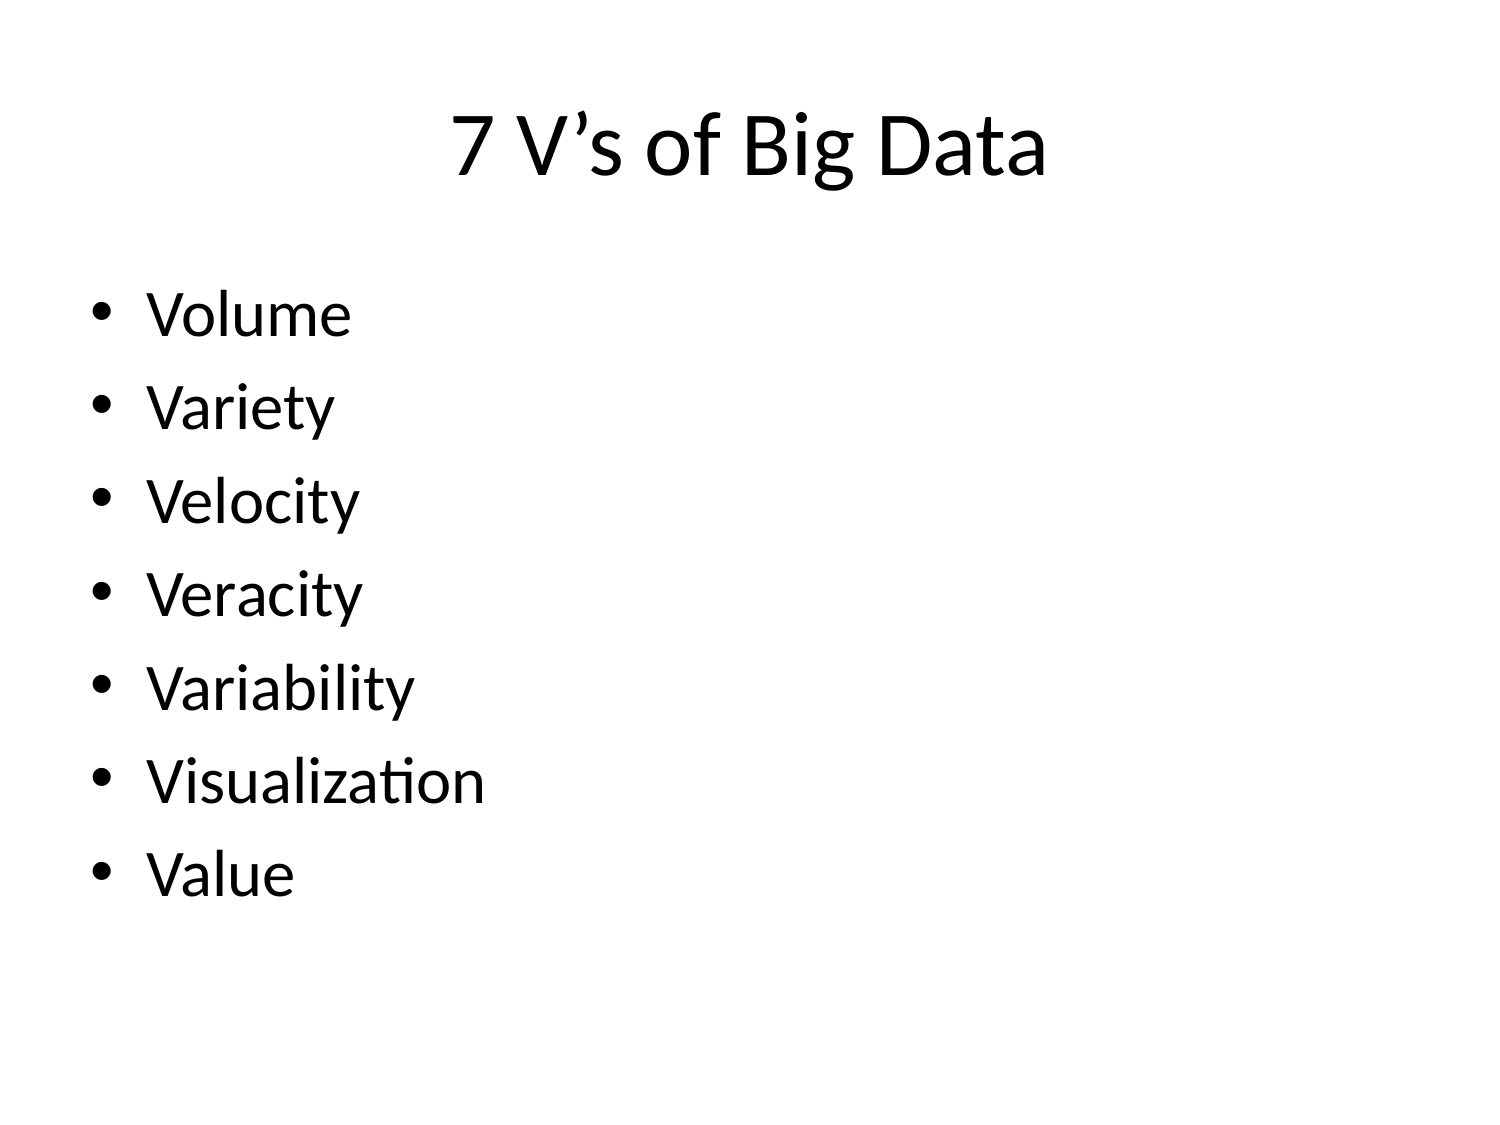

# 7 V’s of Big Data
Volume
Variety
Velocity
Veracity
Variability
Visualization
Value